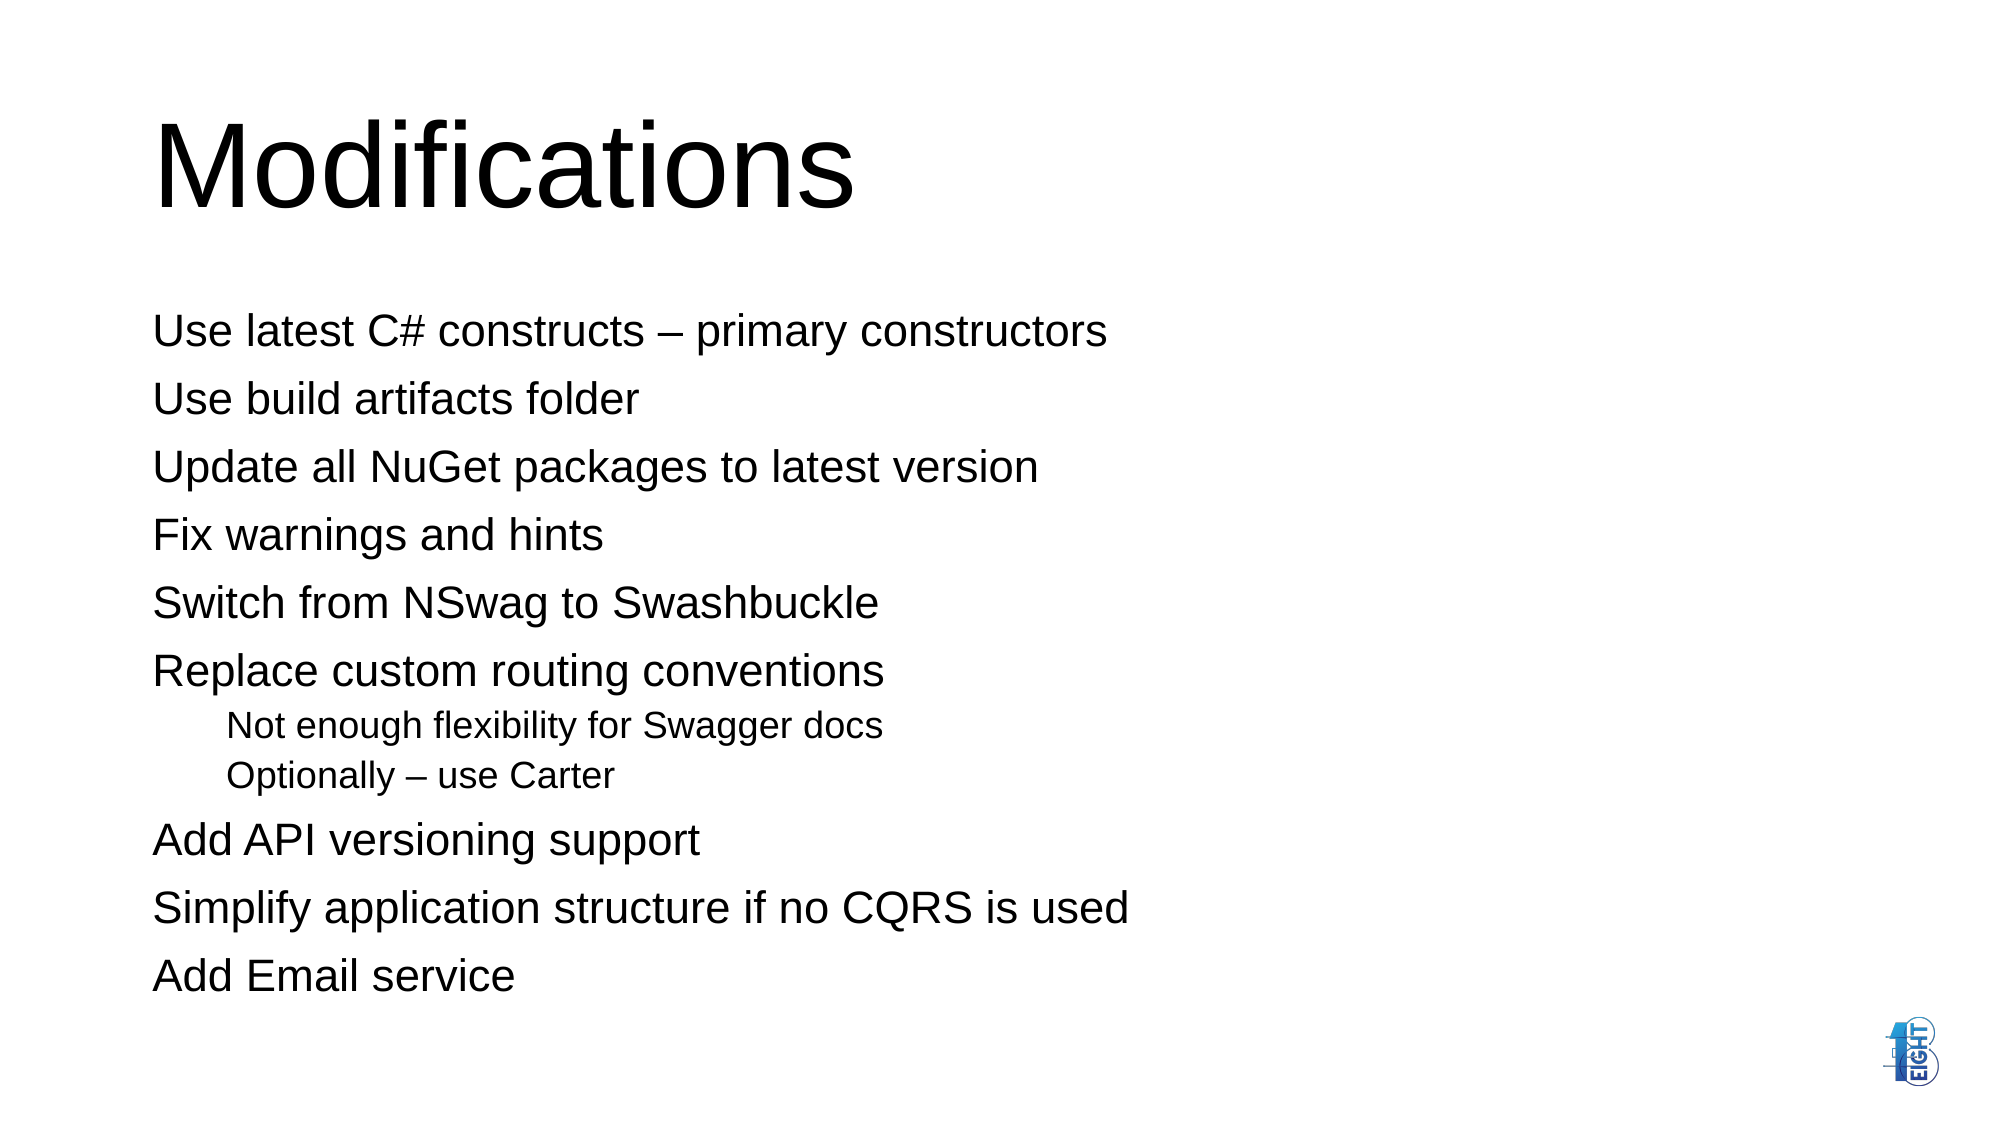

# Modifications
Use latest C# constructs – primary constructors
Use build artifacts folder
Update all NuGet packages to latest version
Fix warnings and hints
Switch from NSwag to Swashbuckle
Replace custom routing conventions
Not enough flexibility for Swagger docs
Optionally – use Carter
Add API versioning support
Simplify application structure if no CQRS is used
Add Email service